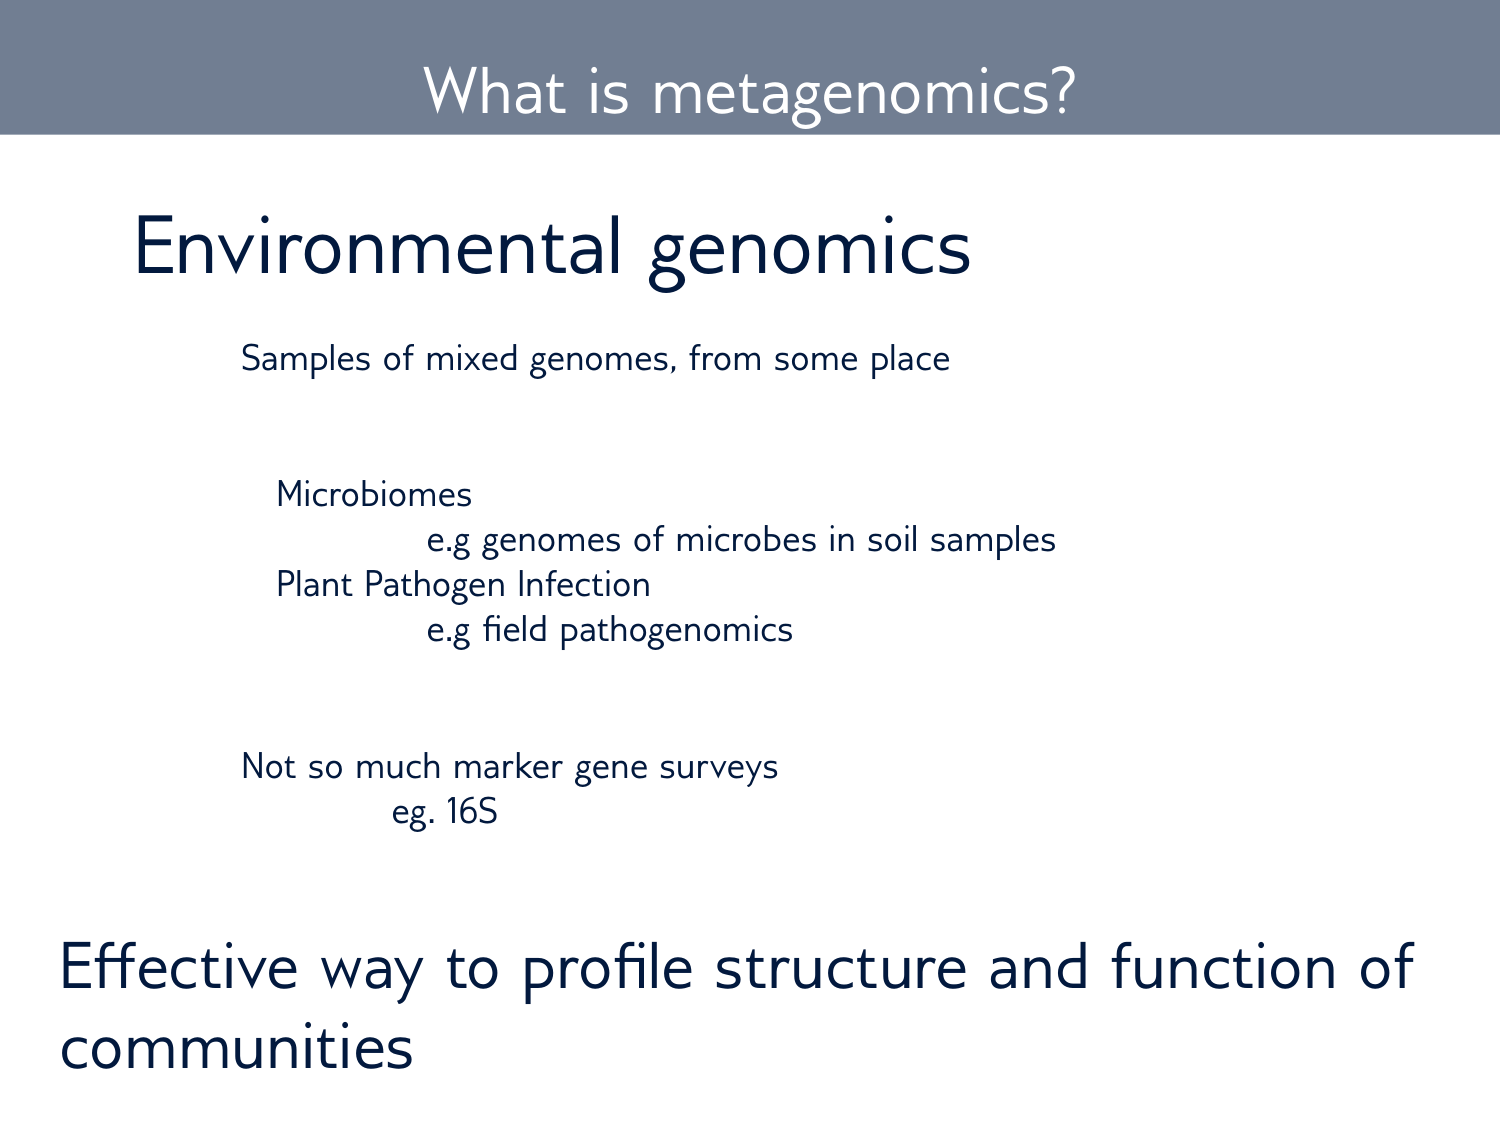

What is metagenomics?
Environmental genomics
Samples of mixed genomes, from some place
Microbiomes
	e.g genomes of microbes in soil samples
Plant Pathogen Infection
	e.g field pathogenomics
Not so much marker gene surveys
	eg. 16S
Effective way to profile structure and function of communities